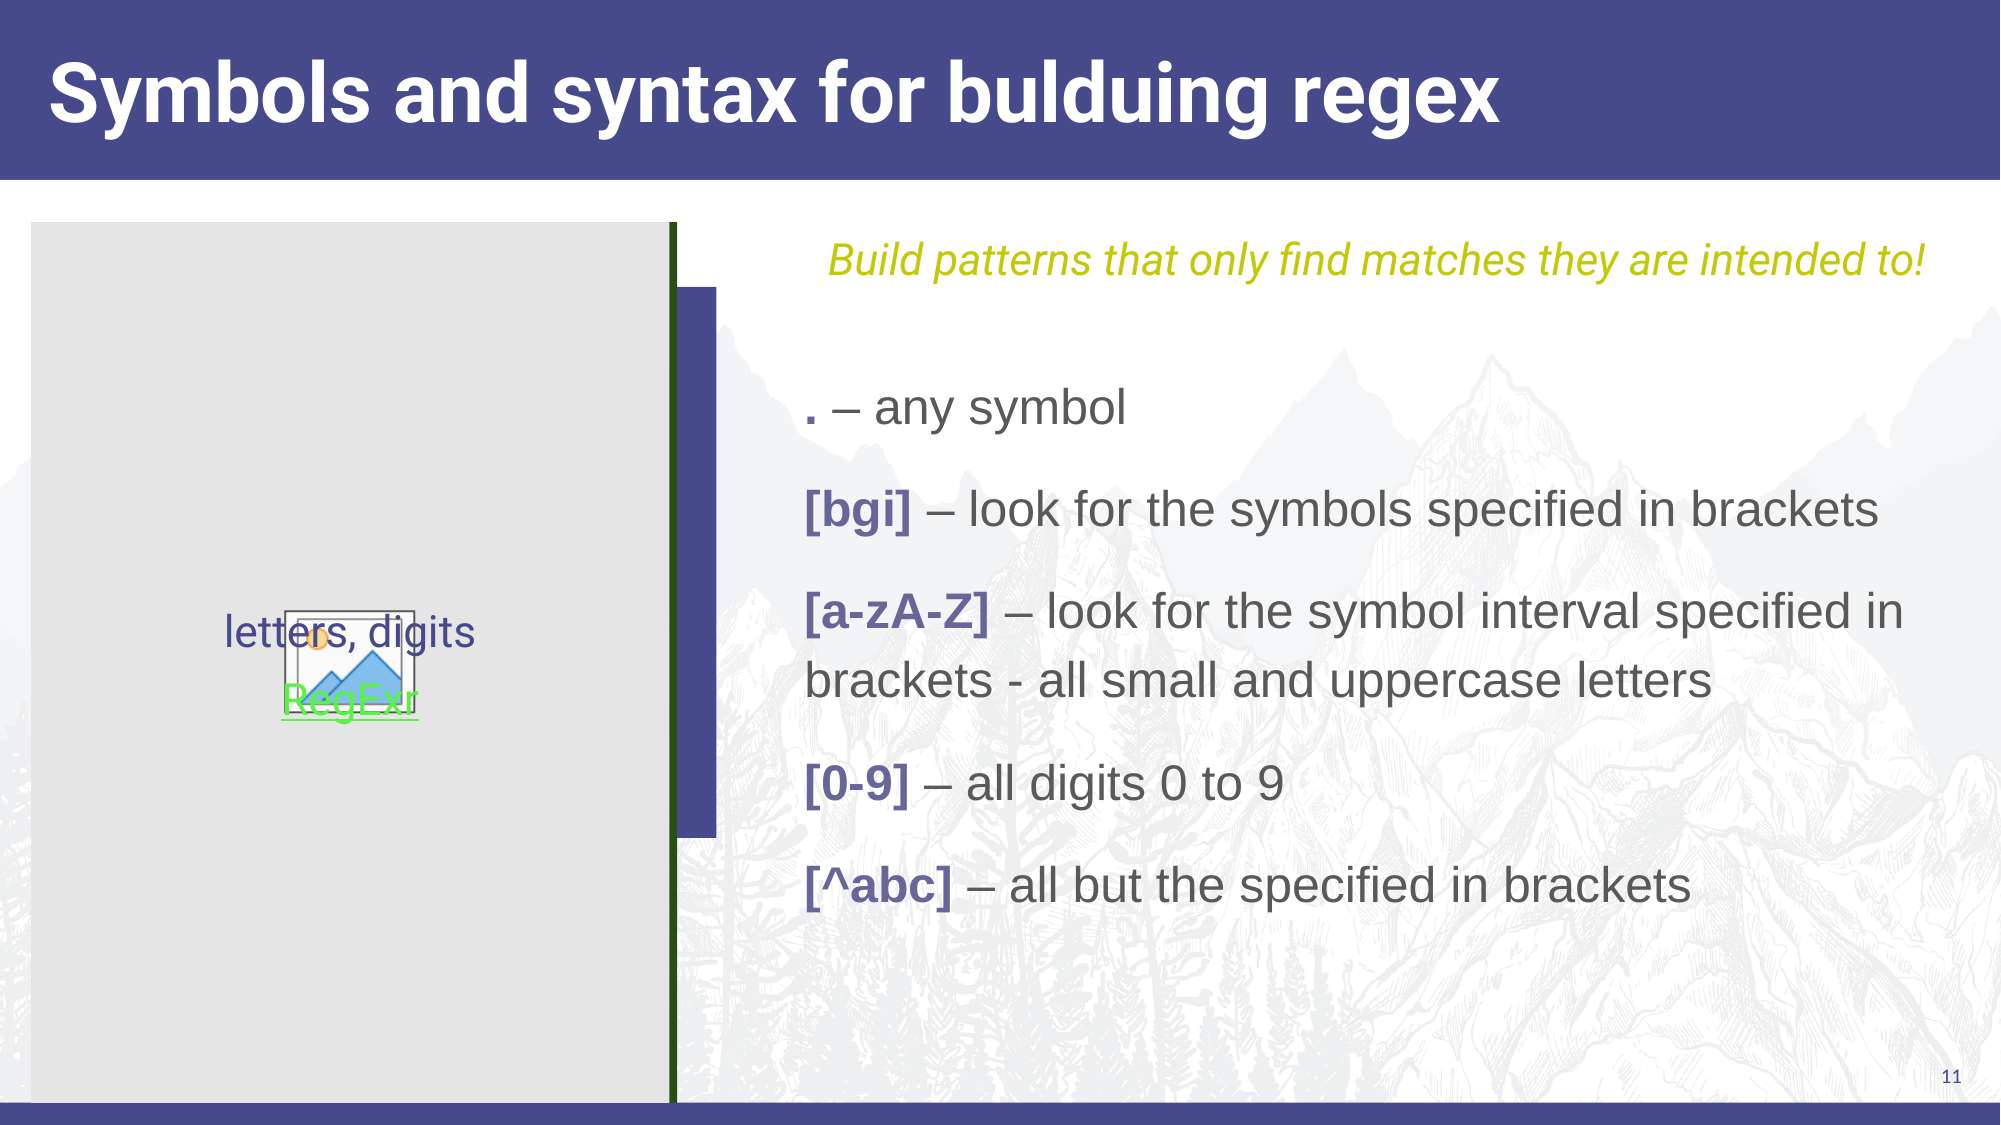

# Symbols and syntax for bulduing regex
Build patterns that only find matches they are intended to!

. – any symbol
[bgi] – look for the symbols specified in brackets
[a-zA-Z] – look for the symbol interval specified in brackets - all small and uppercase letters
[0-9] – all digits 0 to 9
[^abc] – all but the specified in brackets

letters, digits
RegExr
11